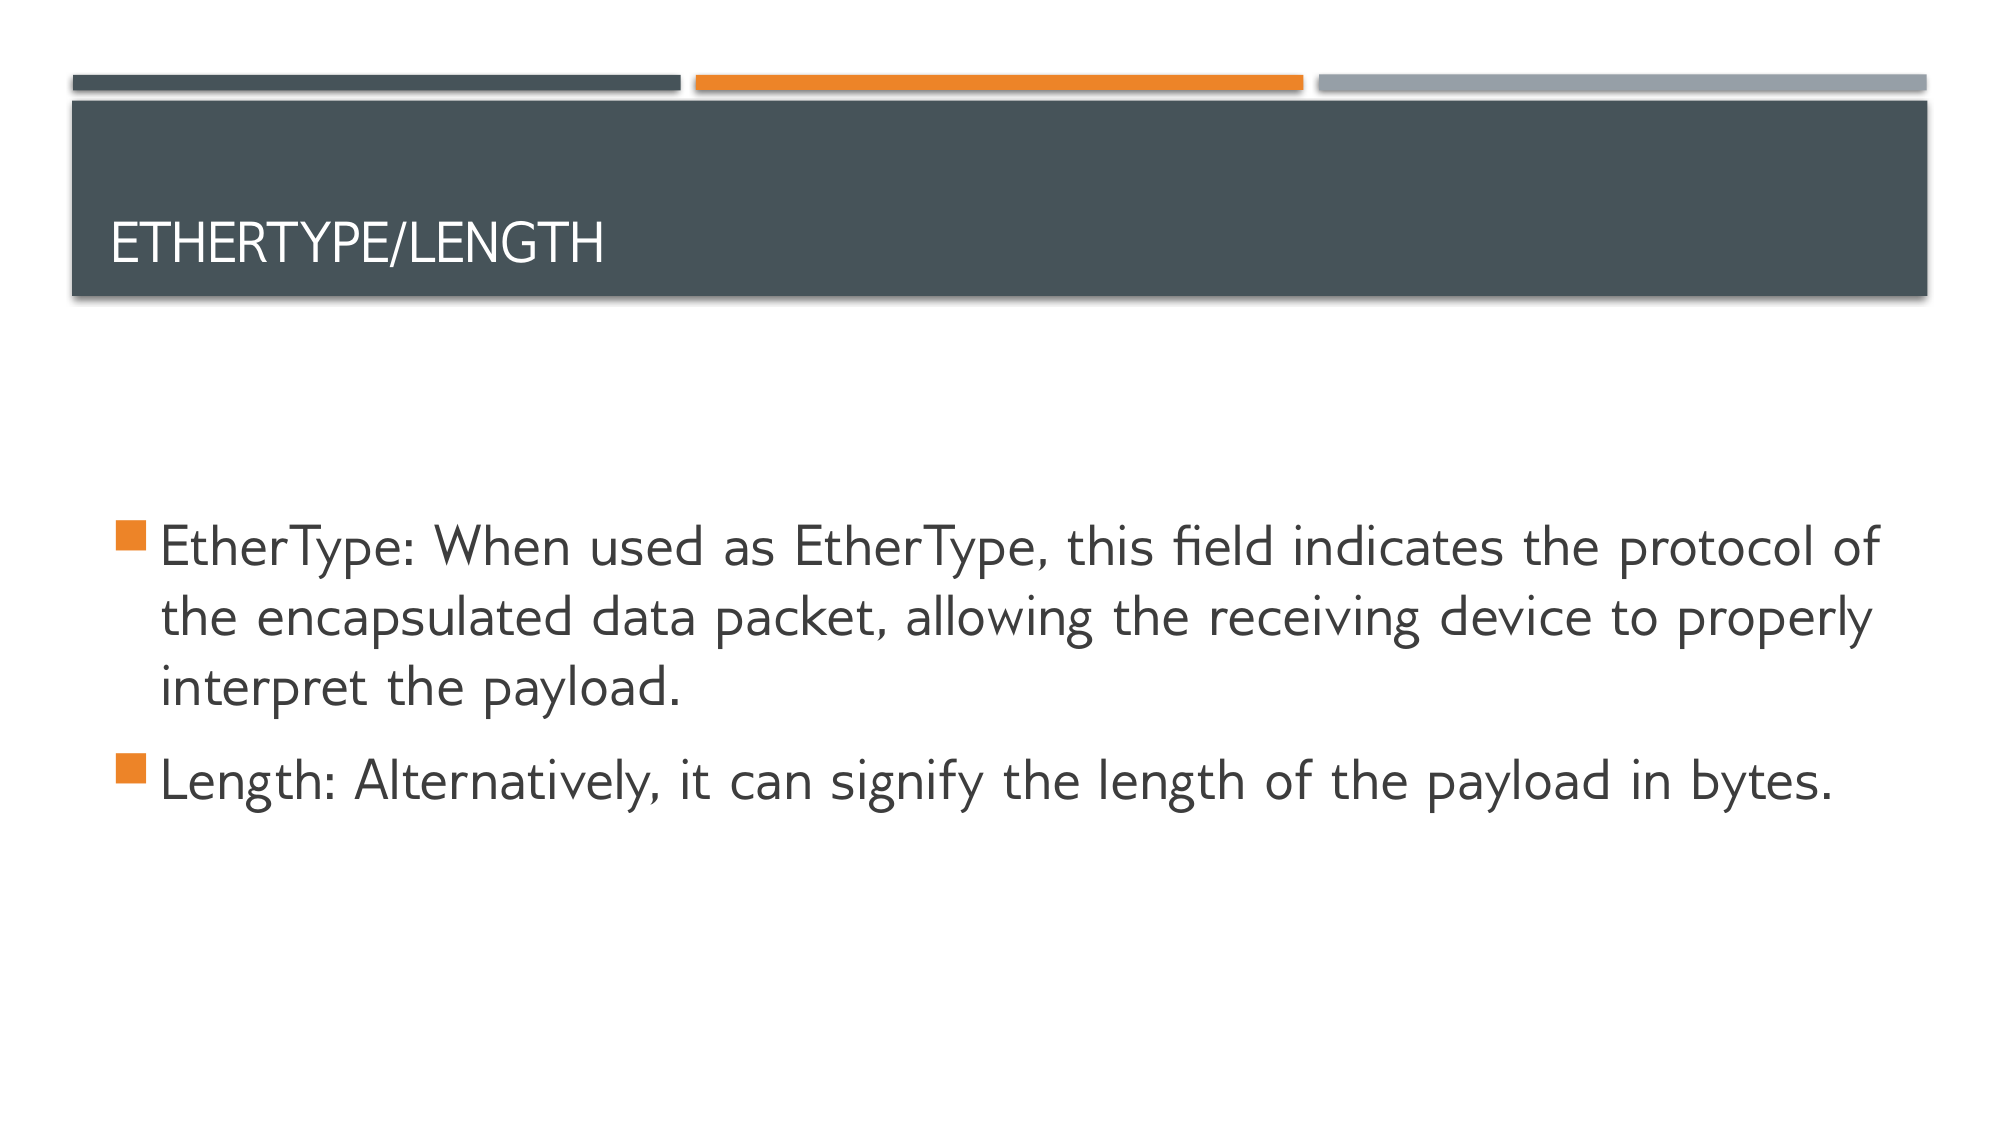

# EtherType/Length
EtherType: When used as EtherType, this field indicates the protocol of the encapsulated data packet, allowing the receiving device to properly interpret the payload.
Length: Alternatively, it can signify the length of the payload in bytes.